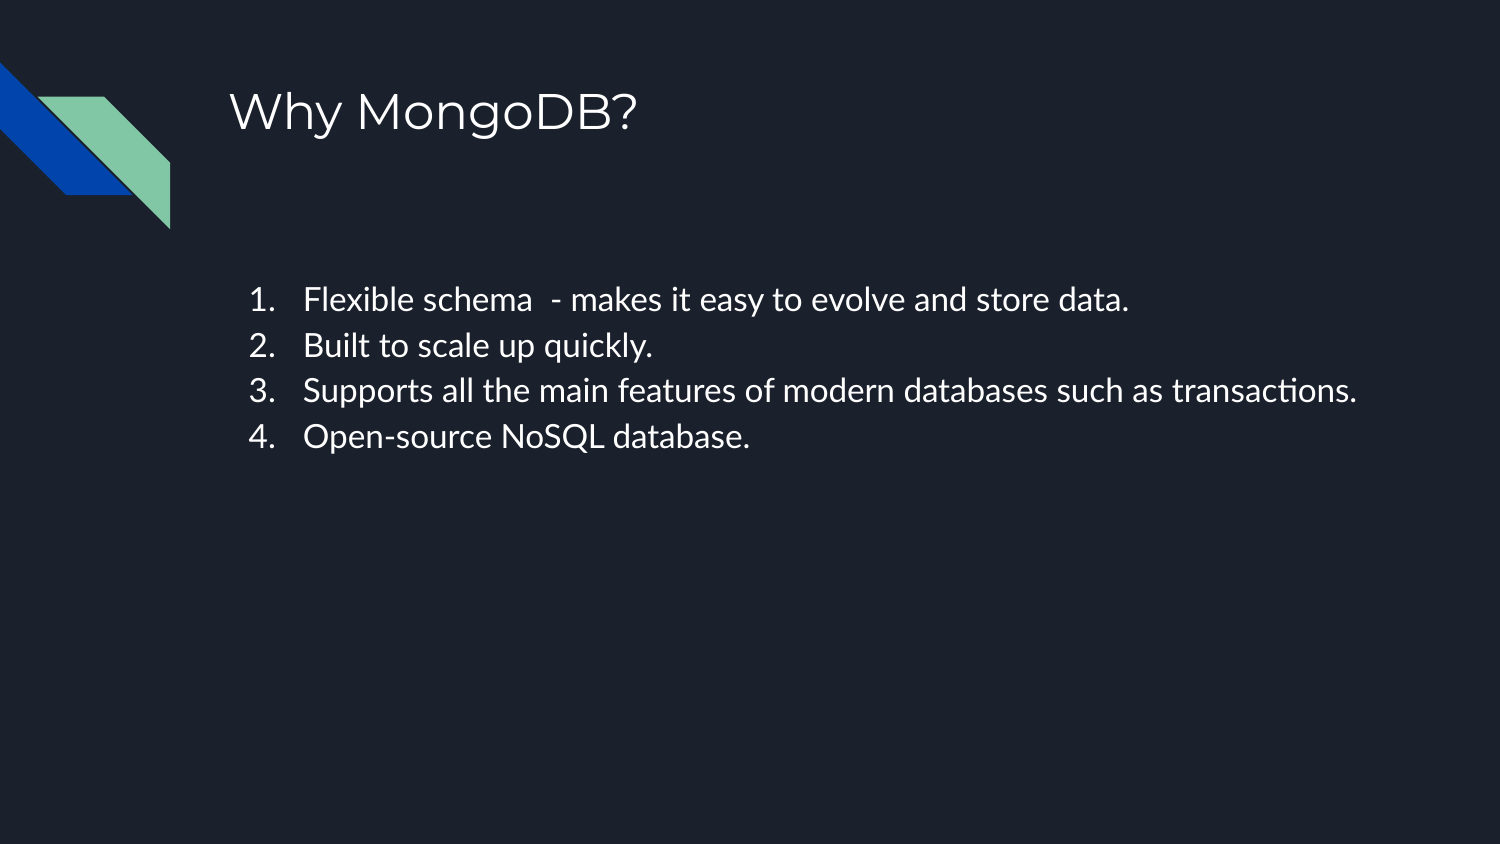

# Why MongoDB?
Flexible schema  - makes it easy to evolve and store data.
Built to scale up quickly.
Supports all the main features of modern databases such as transactions.
Open-source NoSQL database.